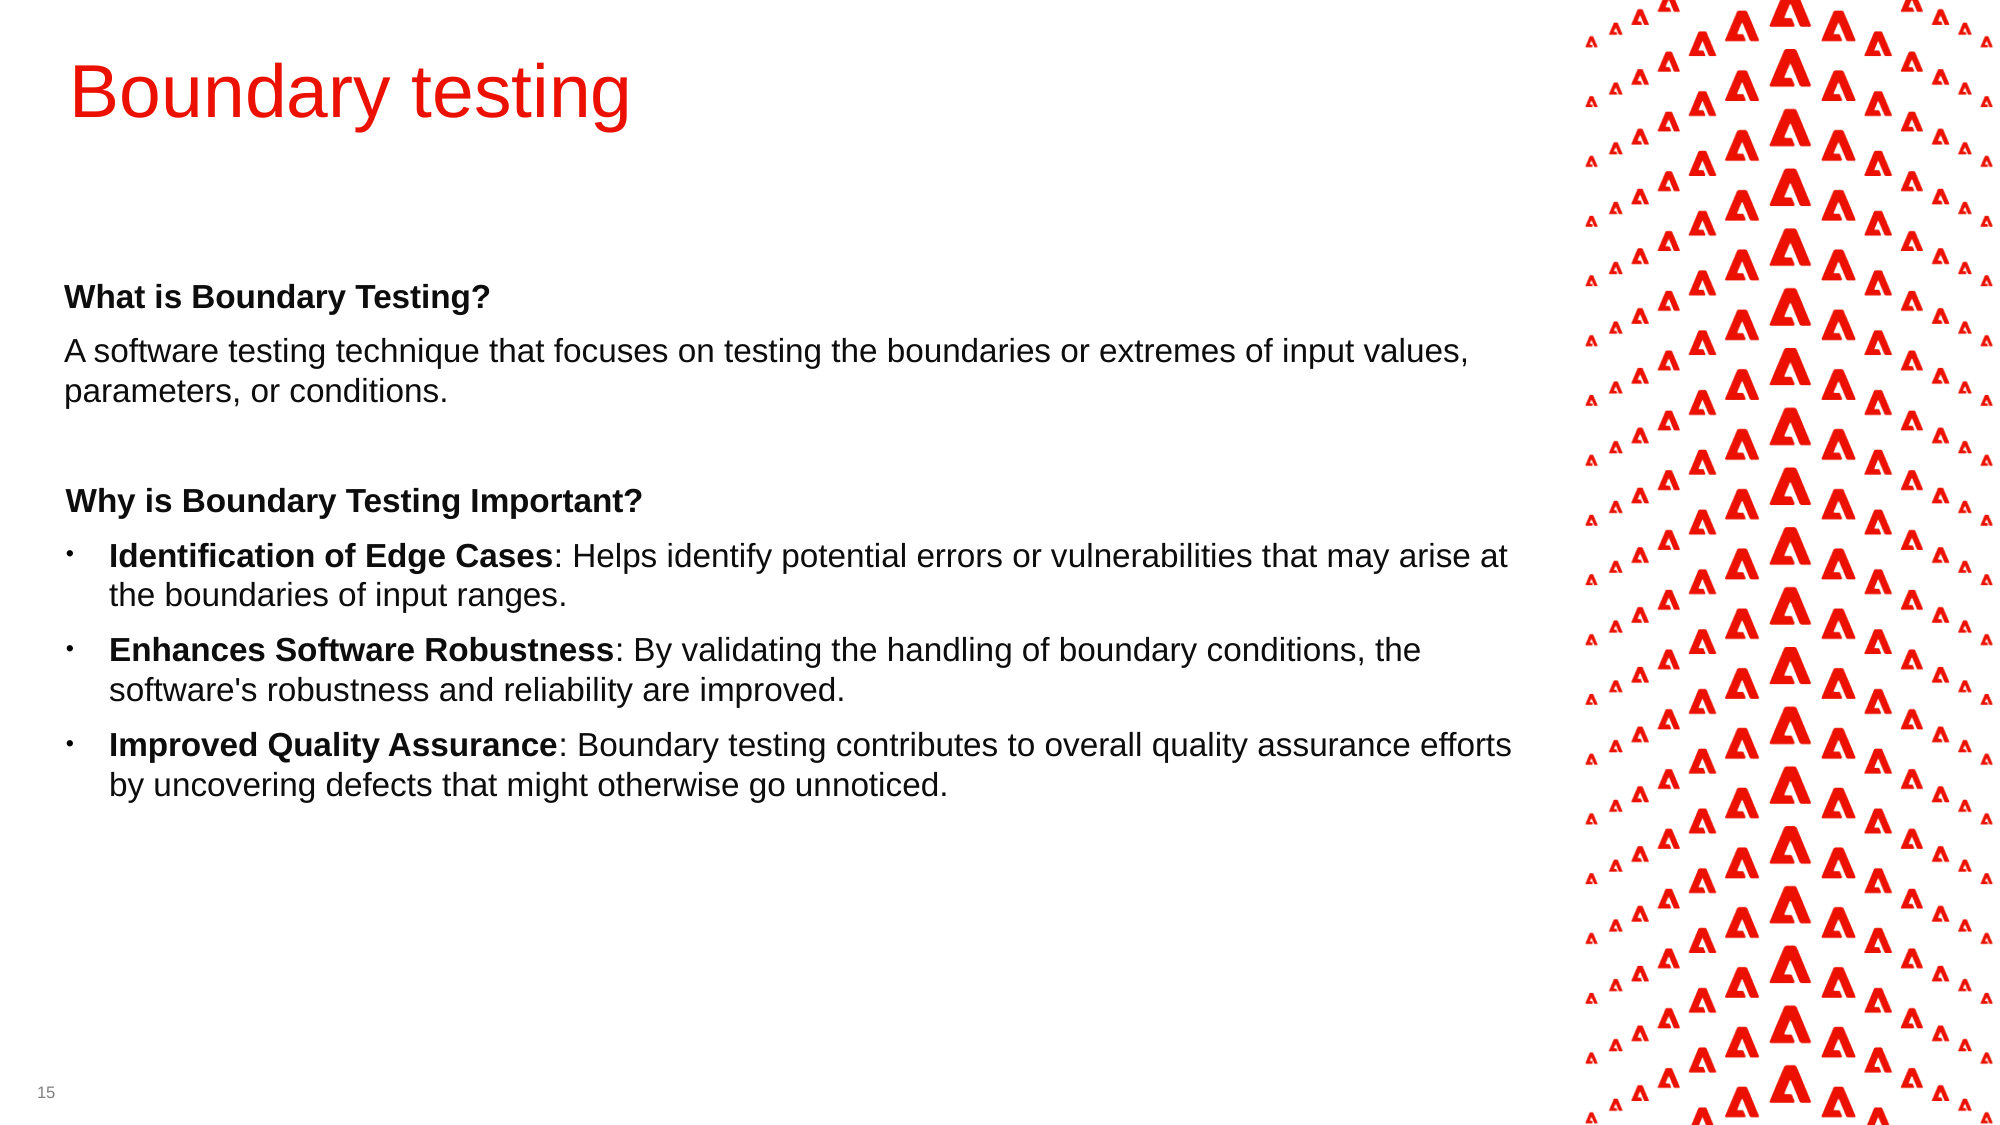

# Boundary testing
What is Boundary Testing?
A software testing technique that focuses on testing the boundaries or extremes of input values, parameters, or conditions.

Why is Boundary Testing Important?
Identification of Edge Cases: Helps identify potential errors or vulnerabilities that may arise at the boundaries of input ranges.
Enhances Software Robustness: By validating the handling of boundary conditions, the software's robustness and reliability are improved.
Improved Quality Assurance: Boundary testing contributes to overall quality assurance efforts by uncovering defects that might otherwise go unnoticed.

15